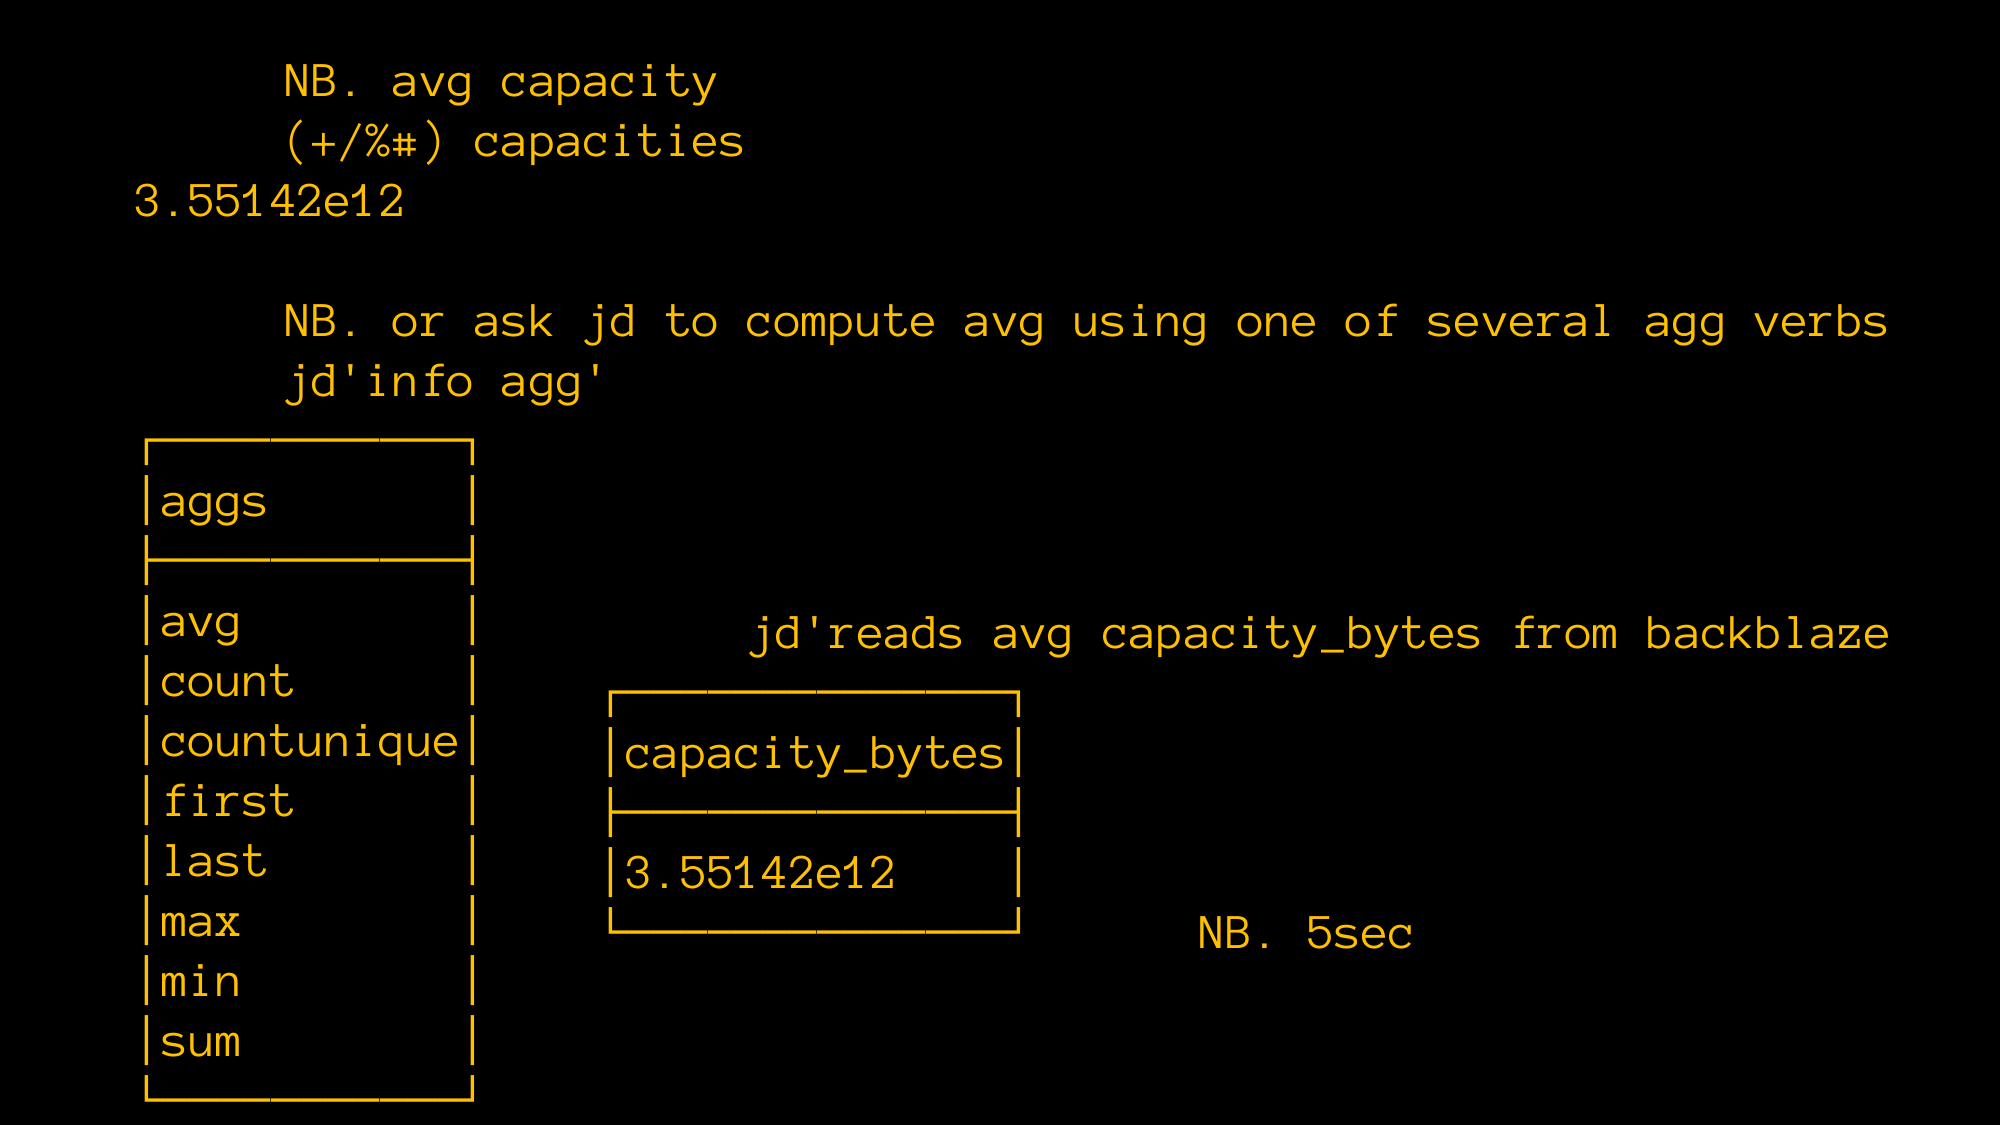

NB. avg capacity
	(+/%#) capacities
3.55142e12

	NB. or ask jd to compute avg using one of several agg verbs
	jd'info agg'
┌───────────┐
│aggs       │
├───────────┤
│avg        │
│count      │
│countunique│
│first      │
│last       │
│max        │
│min        │
│sum        │
└───────────┘
	jd'reads avg capacity_bytes from backblaze
┌──────────────┐
│capacity_bytes│
├──────────────┤
│3.55142e12    │
└──────────────┘		NB. 5sec